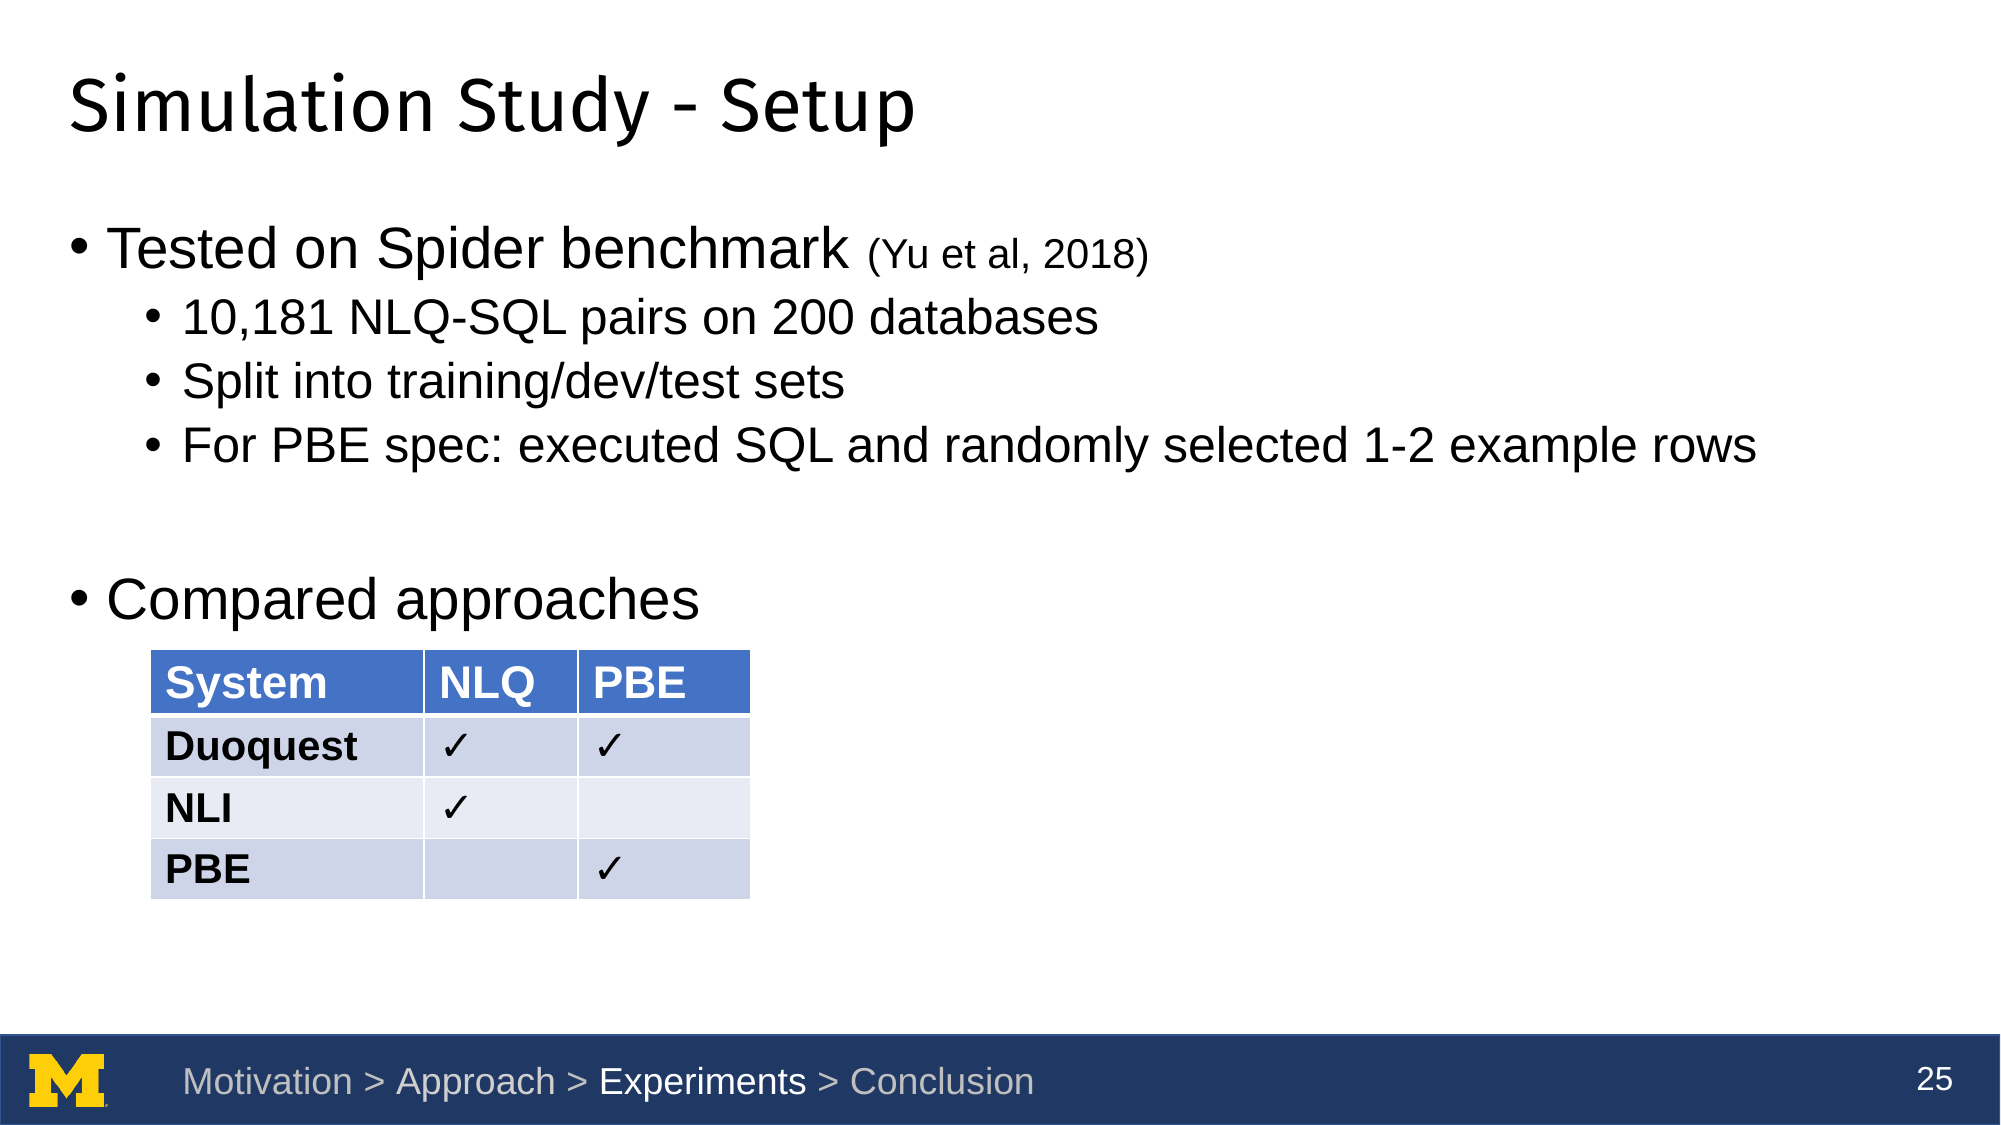

# Simulation Study - Setup
Tested on Spider benchmark (Yu et al, 2018)
10,181 NLQ-SQL pairs on 200 databases
Split into training/dev/test sets
For PBE spec: executed SQL and randomly selected 1-2 example rows

Compared approaches
| System | NLQ | PBE |
| --- | --- | --- |
| Duoquest | ✓ | ✓ |
| NLI | ✓ |  |
| PBE |  | ✓ |
Motivation > Approach > Experiments > Conclusion
25